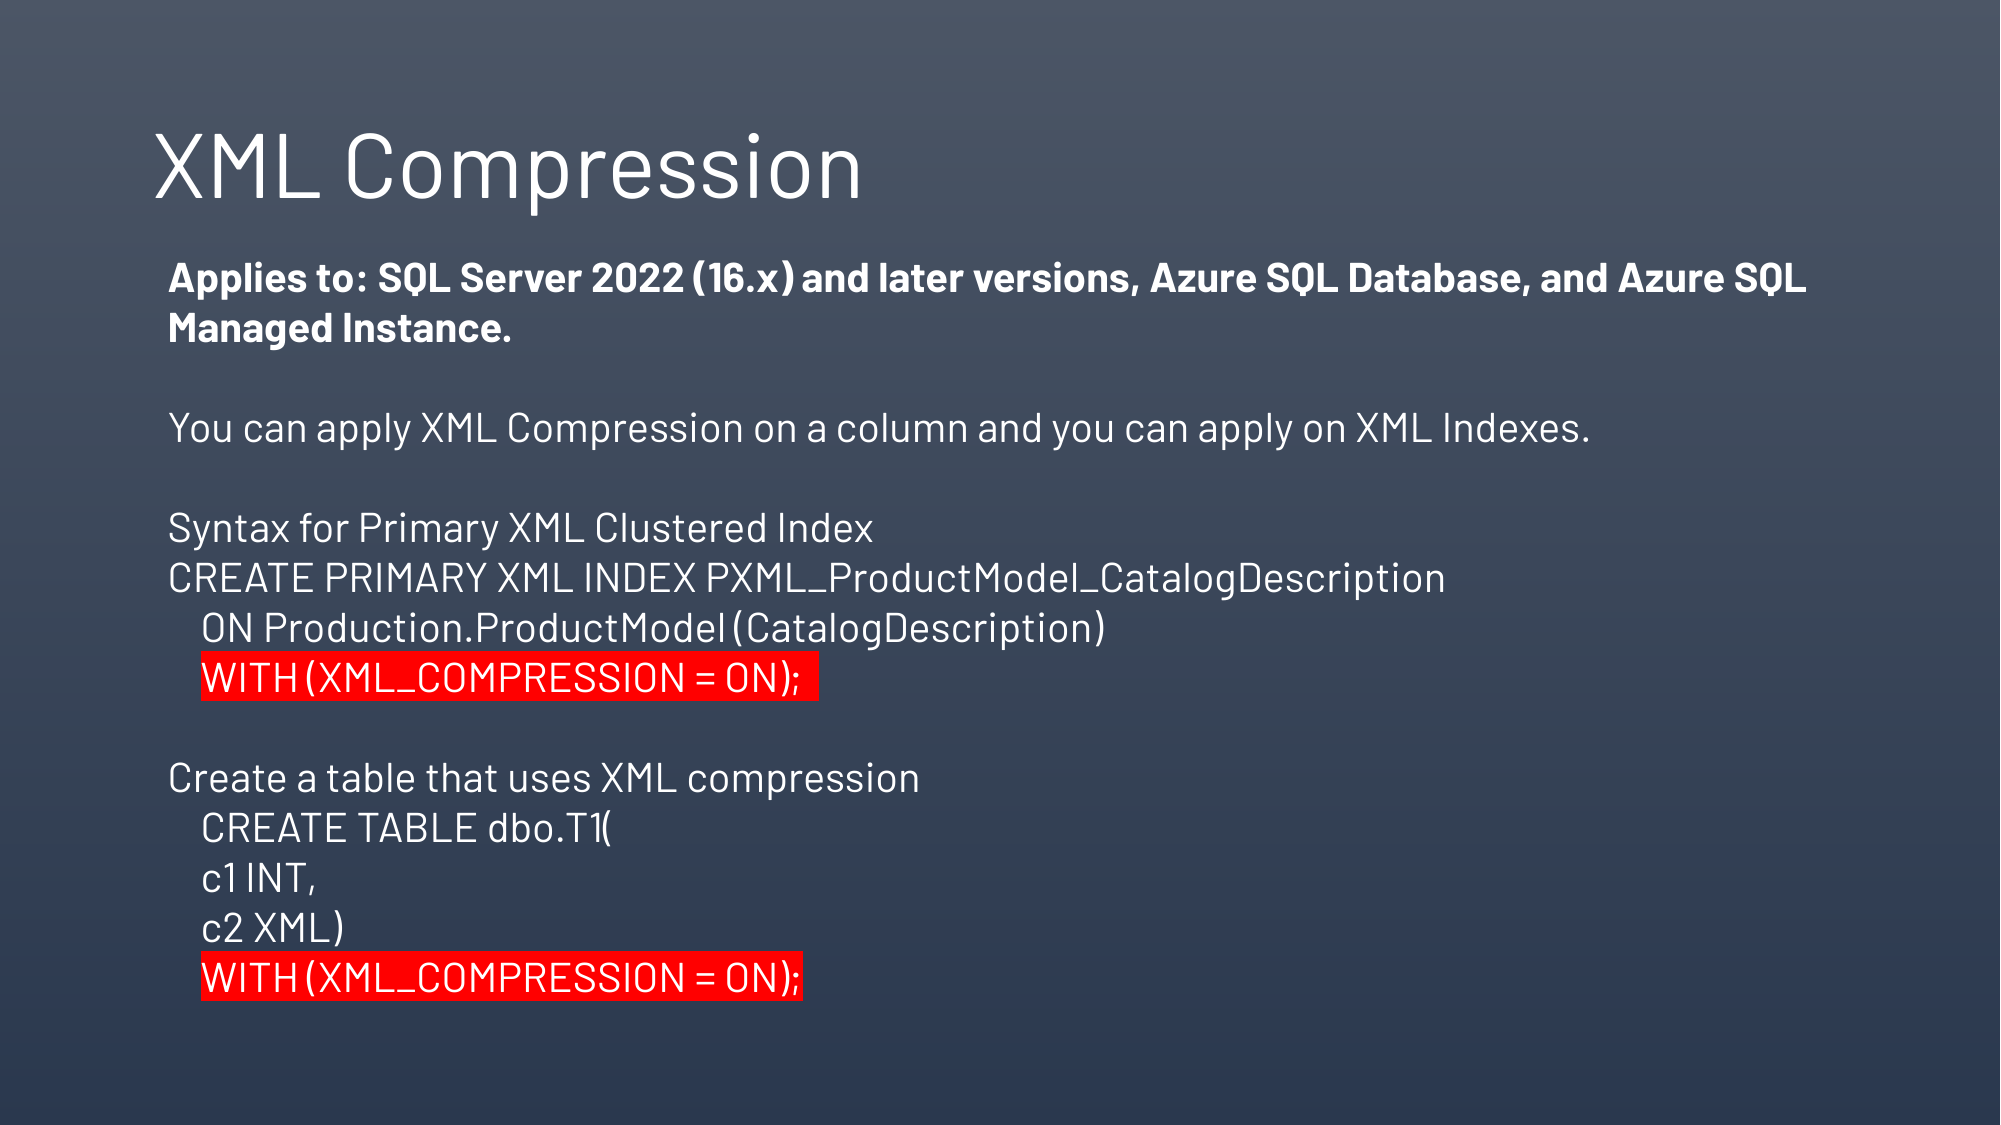

# XML Compression
Applies to: SQL Server 2022 (16.x) and later versions, Azure SQL Database, and Azure SQL Managed Instance.

You can apply XML Compression on a column and you can apply on XML Indexes.

Syntax for Primary XML Clustered Index
CREATE PRIMARY XML INDEX PXML_ProductModel_CatalogDescription
    ON Production.ProductModel (CatalogDescription)
    WITH (XML_COMPRESSION = ON);

Create a table that uses XML compression
    CREATE TABLE dbo.T1(
    c1 INT,
    c2 XML)
    WITH (XML_COMPRESSION = ON);